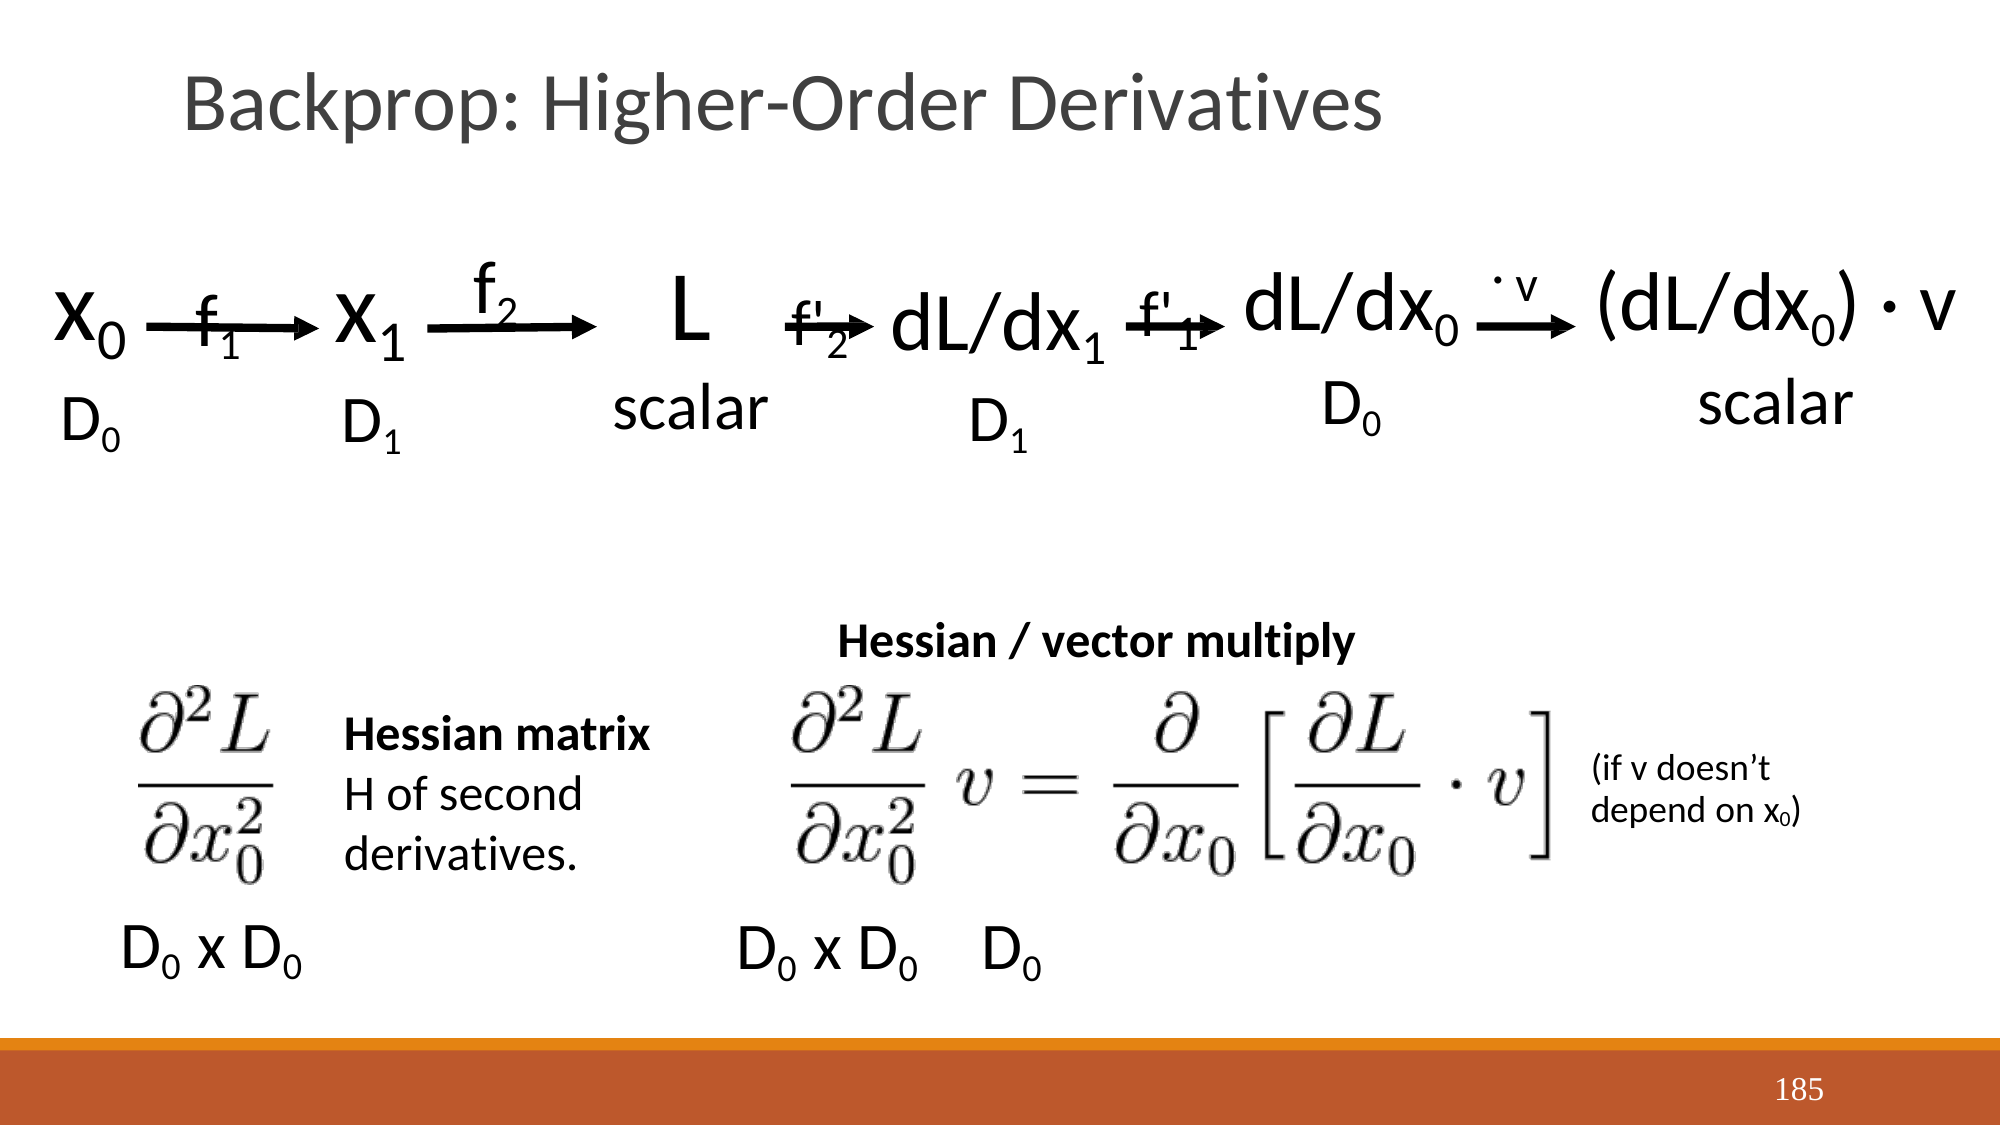

# Backprop: Higher-Order Derivatives
f1	f'2
dL/dx1	f'1
D1
f2
x0
D0
L
scalar
x1
D1
dL/dx0
D0
(dL/dx0) · v
scalar
v

Hessian / vector multiply

Hessian matrix H of second derivatives.
(if v doesn’t depend on x0)
D0  x D0
D0  x D0	D0

185
Justin Johnson
September 23, 2019
Lecture 6 - 185